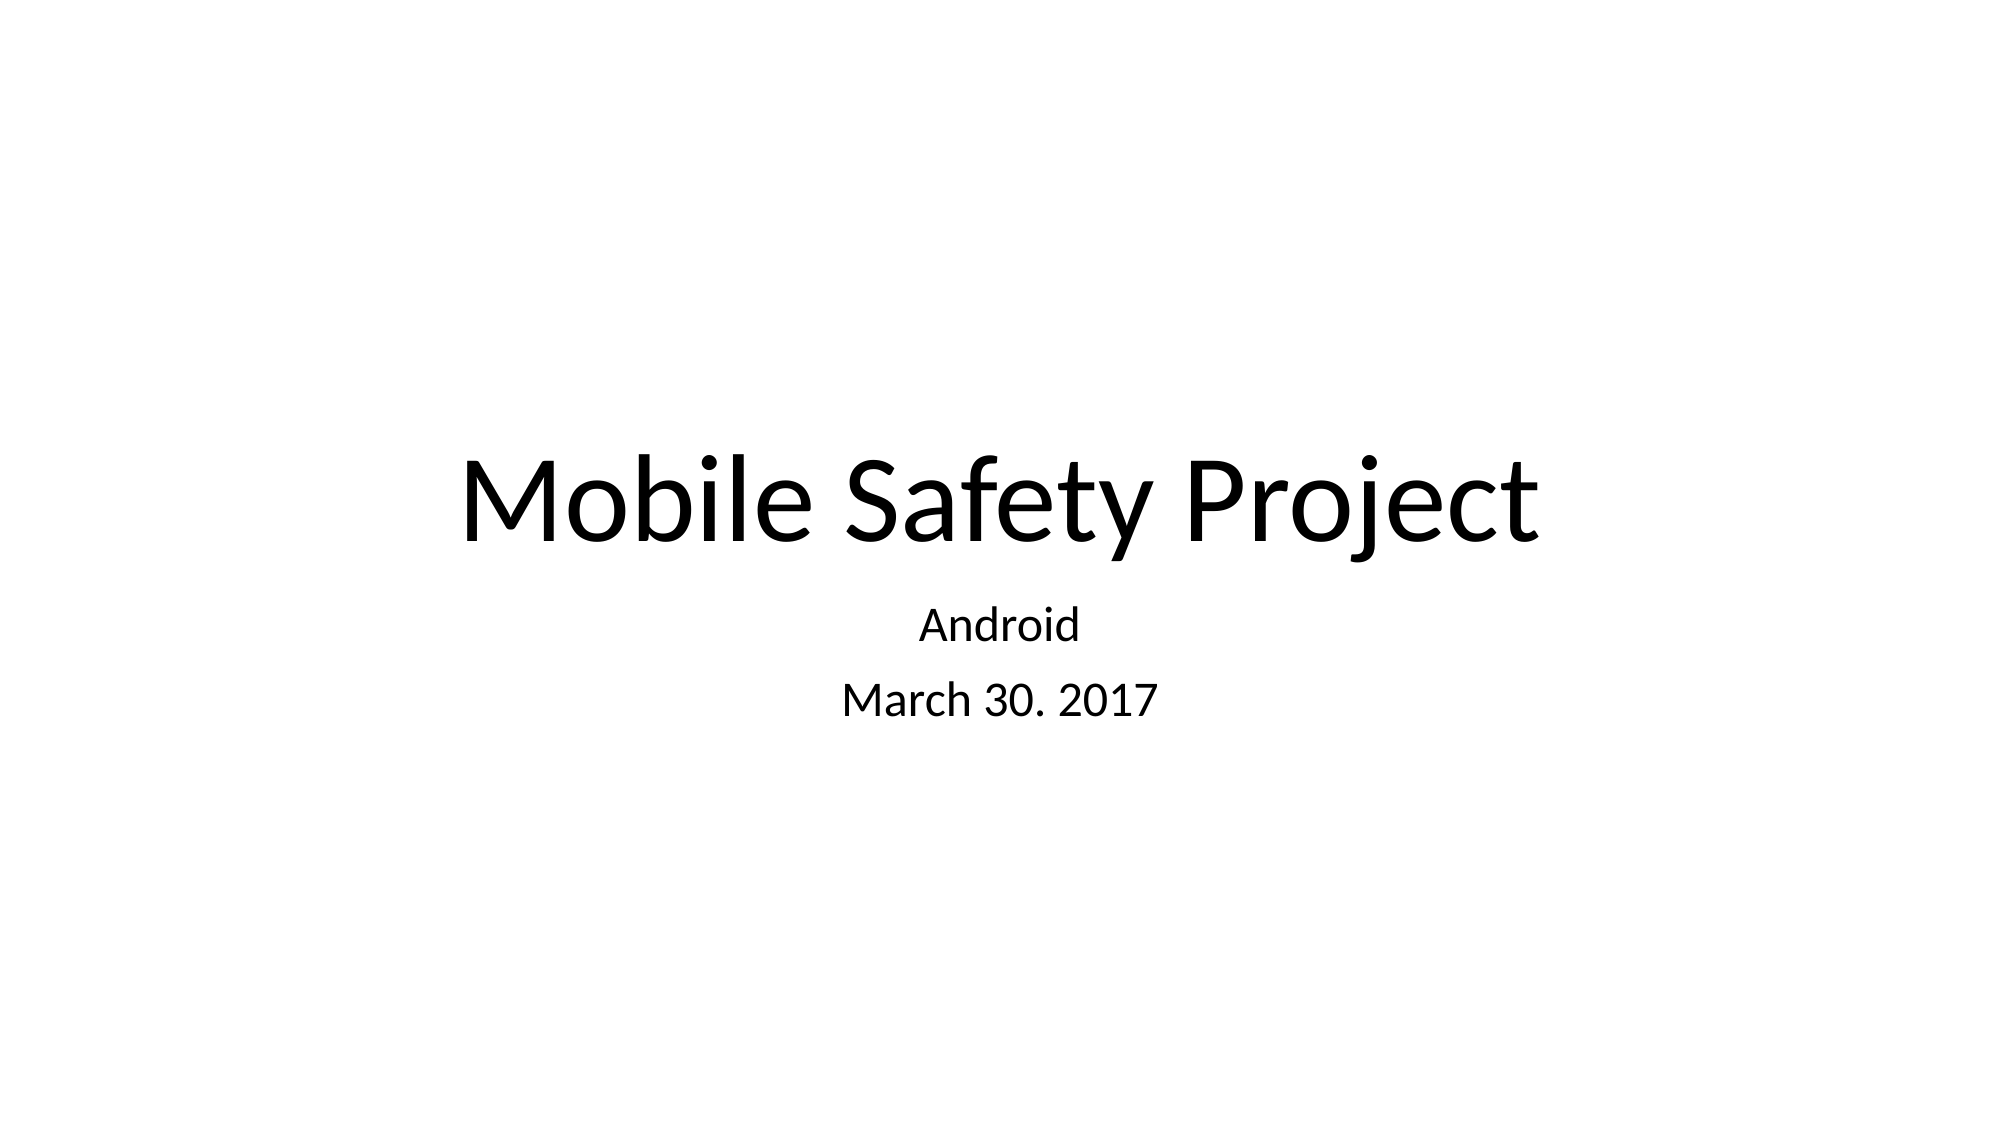

# Mobile Safety Project
Android
March 30. 2017